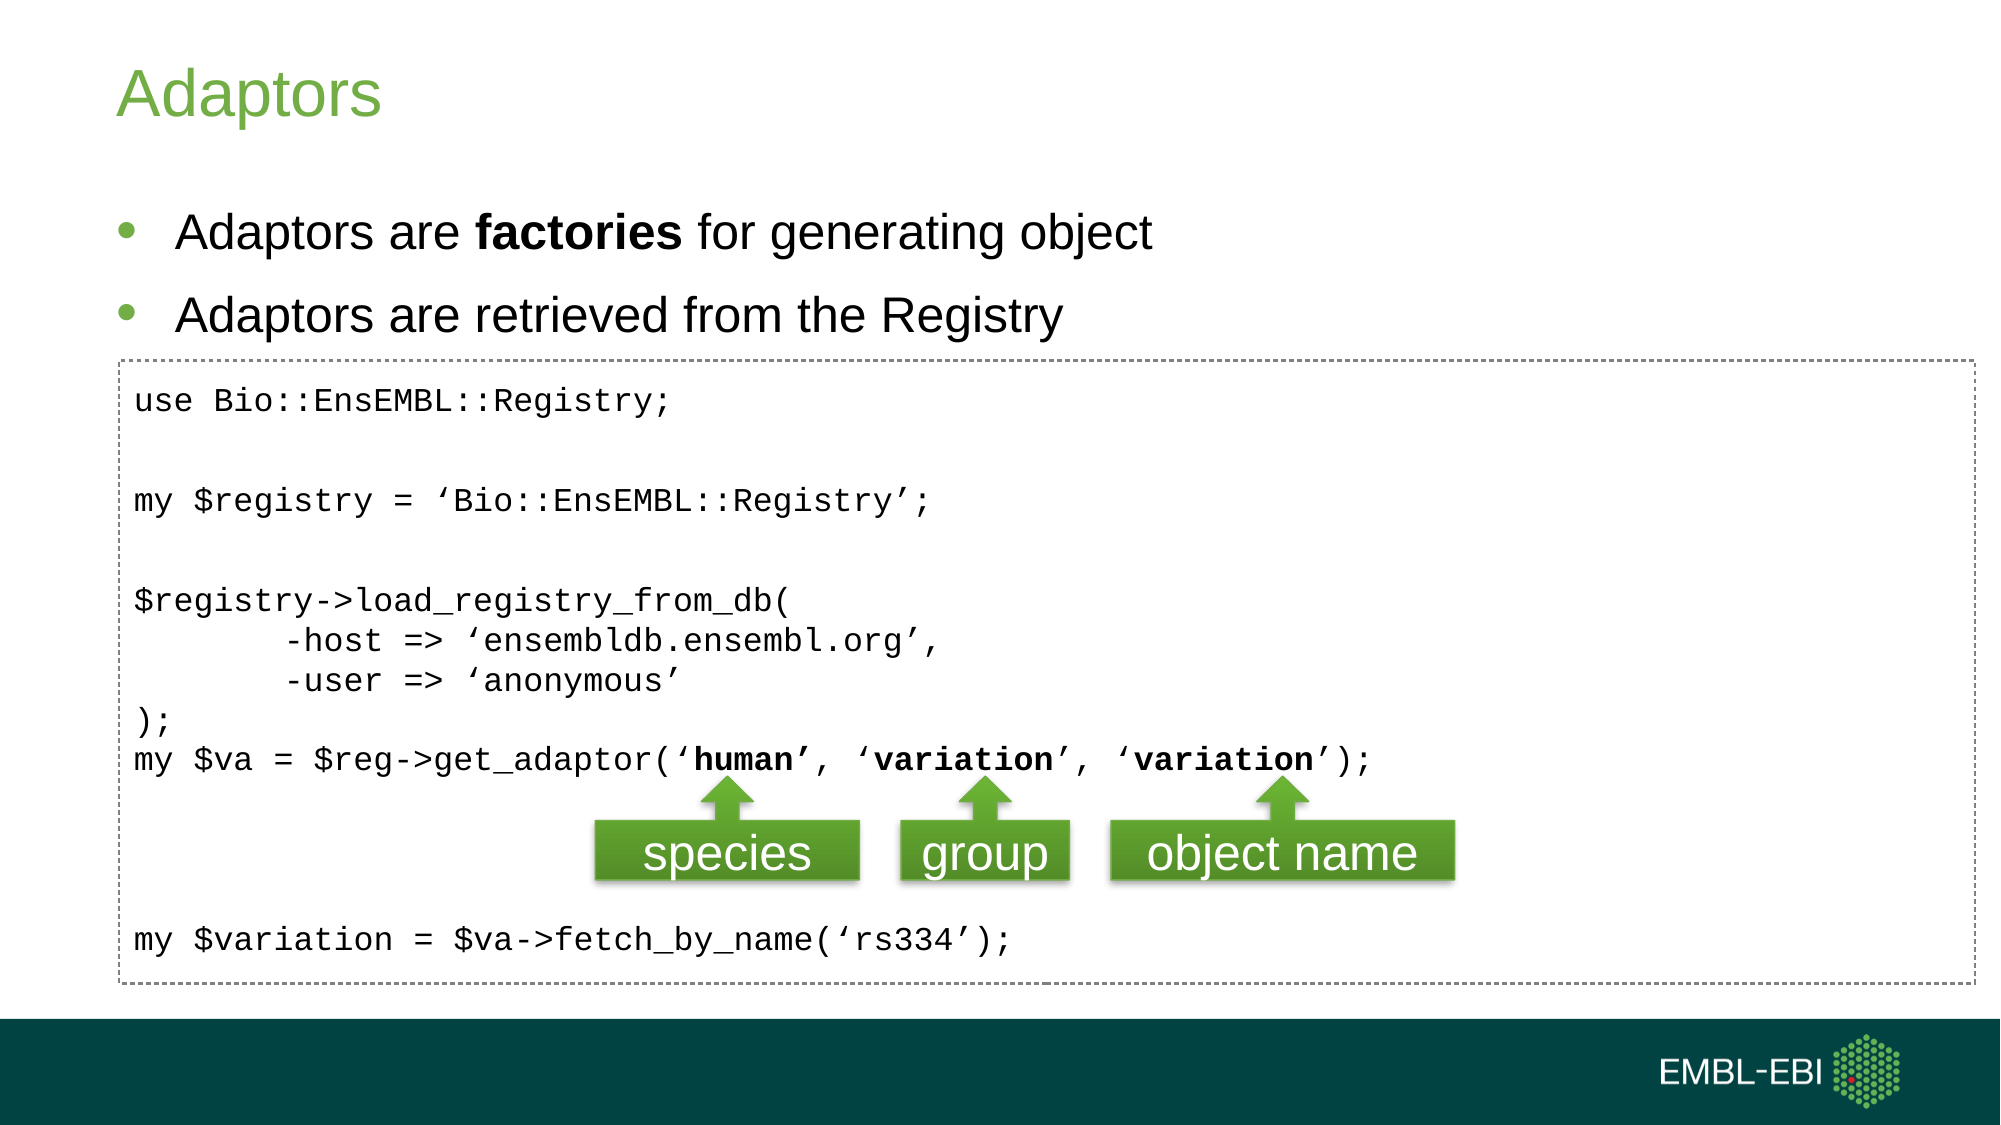

# Adaptors
Adaptors are factories for generating object
Adaptors are retrieved from the Registry

use Bio::EnsEMBL::Registry;

my $registry = ‘Bio::EnsEMBL::Registry’;

$registry->load_registry_from_db(
	-host => ‘ensembldb.ensembl.org’,
	-user => ‘anonymous’
);
my $va = $reg->get_adaptor(‘human’, ‘variation’, ‘variation’);

my $variation = $va->fetch_by_name(‘rs334’);
species
group
object name